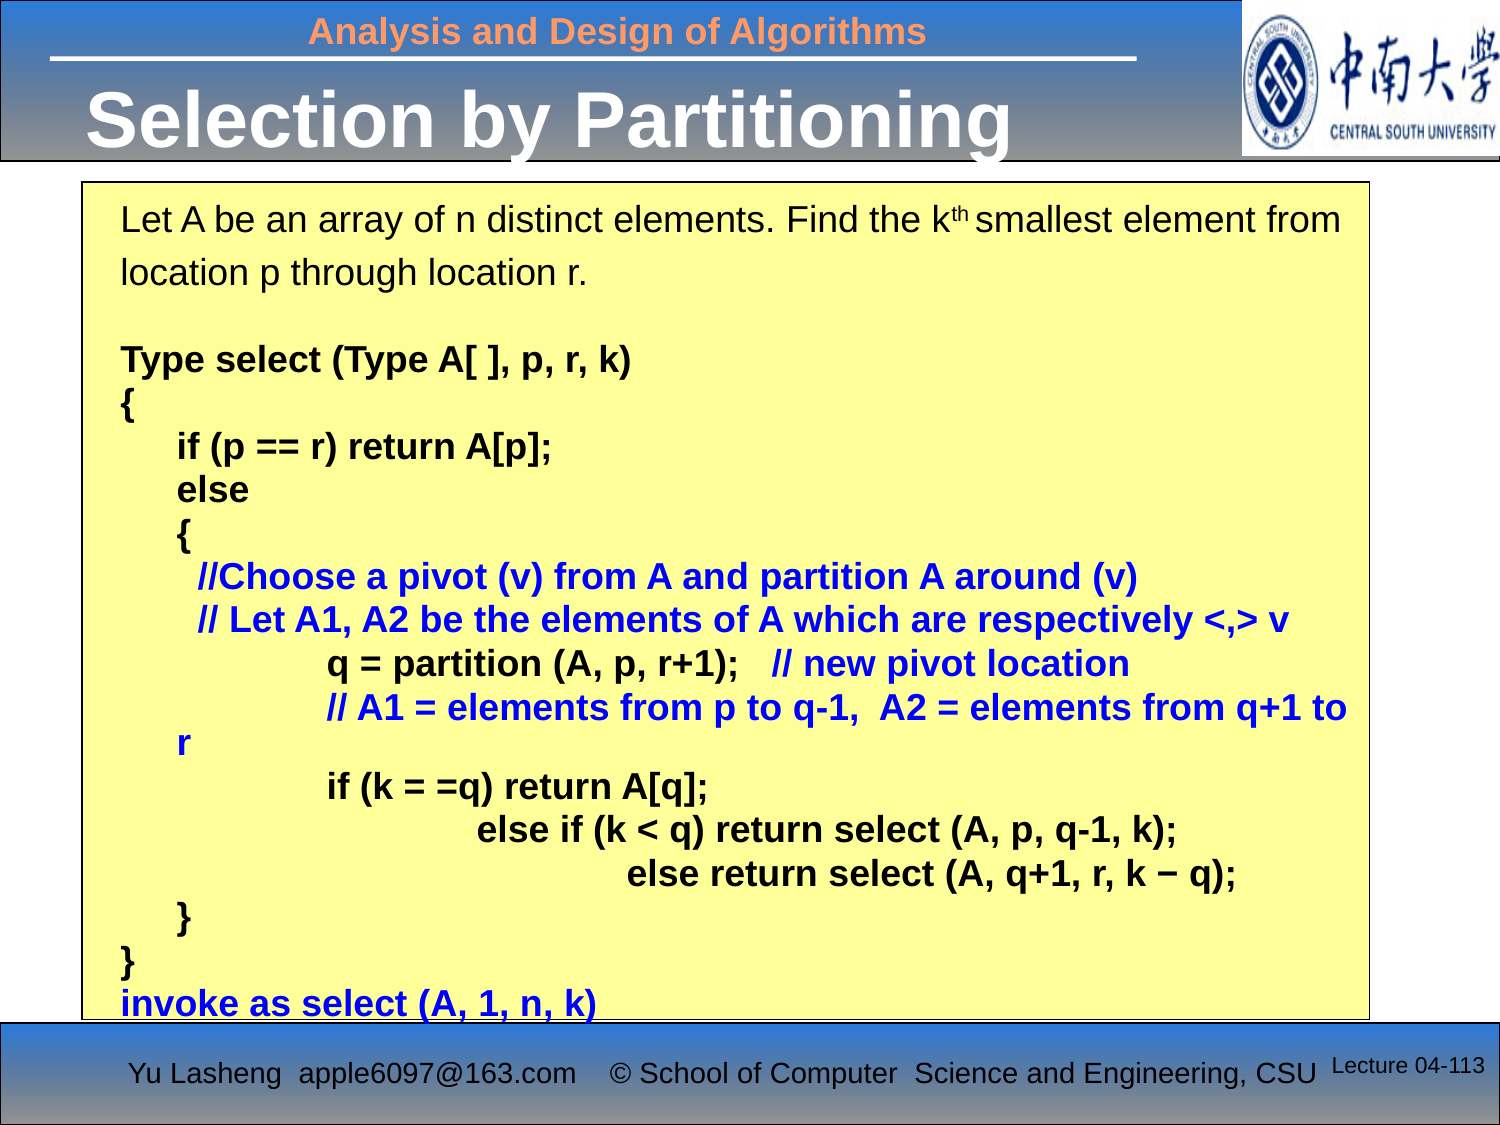

# Selection by Partitioning

Let A be an array of n distinct elements. Find the kth smallest element from
location p through location r.

Type select (Type A[ ], p, r, k)
{
	if (p == r) return A[p];
	else
	{
	  //Choose a pivot (v) from A and partition A around (v)
	  // Let A1, A2 be the elements of A which are respectively <,> v
		q = partition (A, p, r+1);   // new pivot location
		// A1 = elements from p to q-1,  A2 = elements from q+1 to r
		if (k = =q) return A[q];
			else if (k < q) return select (A, p, q-1, k);
				else return select (A, q+1, r, k − q);
	}
}
invoke as select (A, 1, n, k)
Lecture 04-113